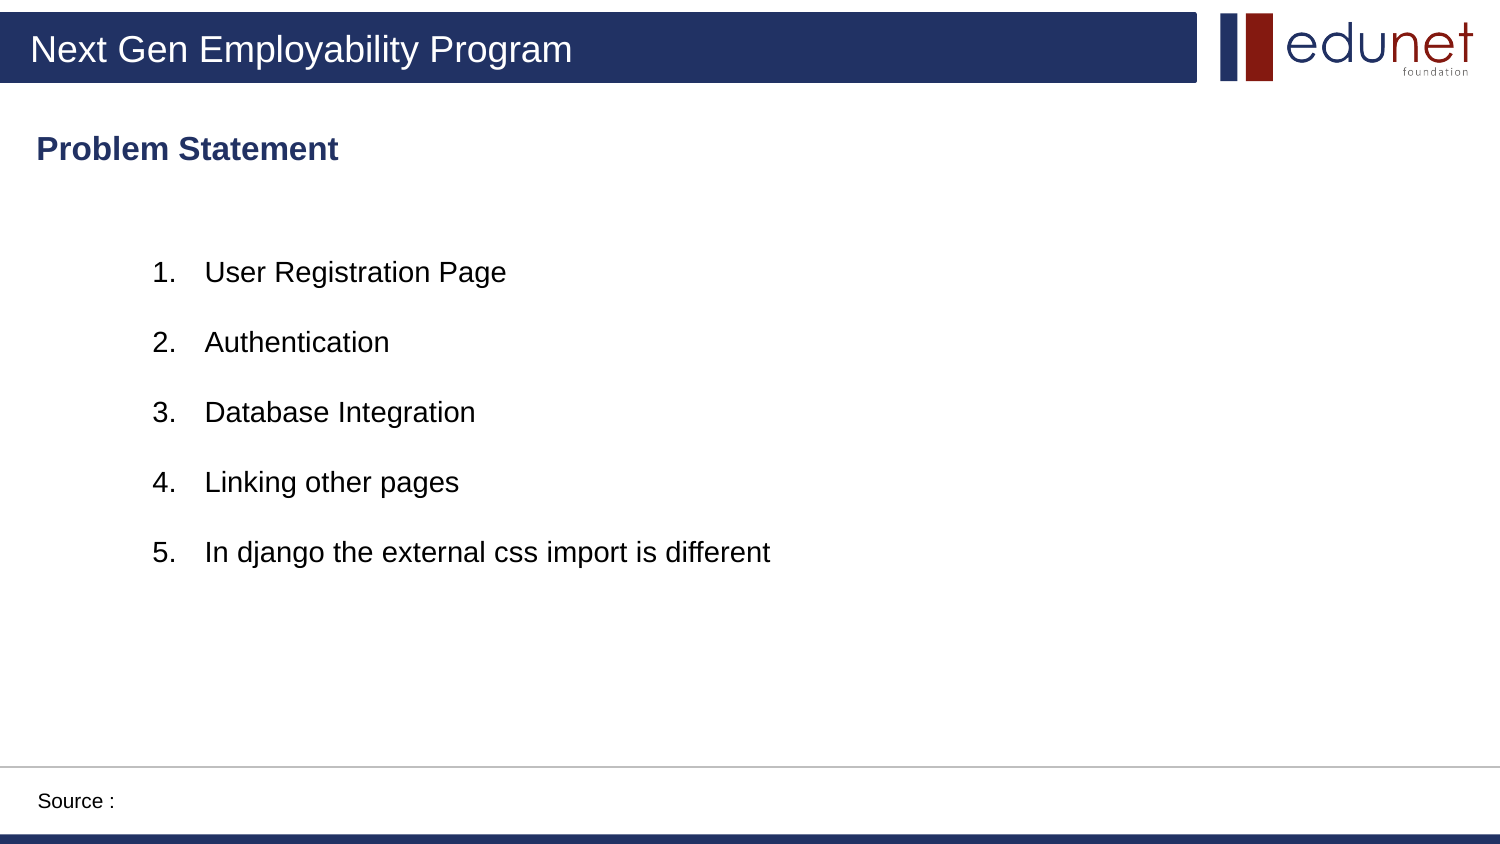

# Problem Statement
User Registration Page

Authentication

Database Integration

Linking other pages

In django the external css import is different
Source :